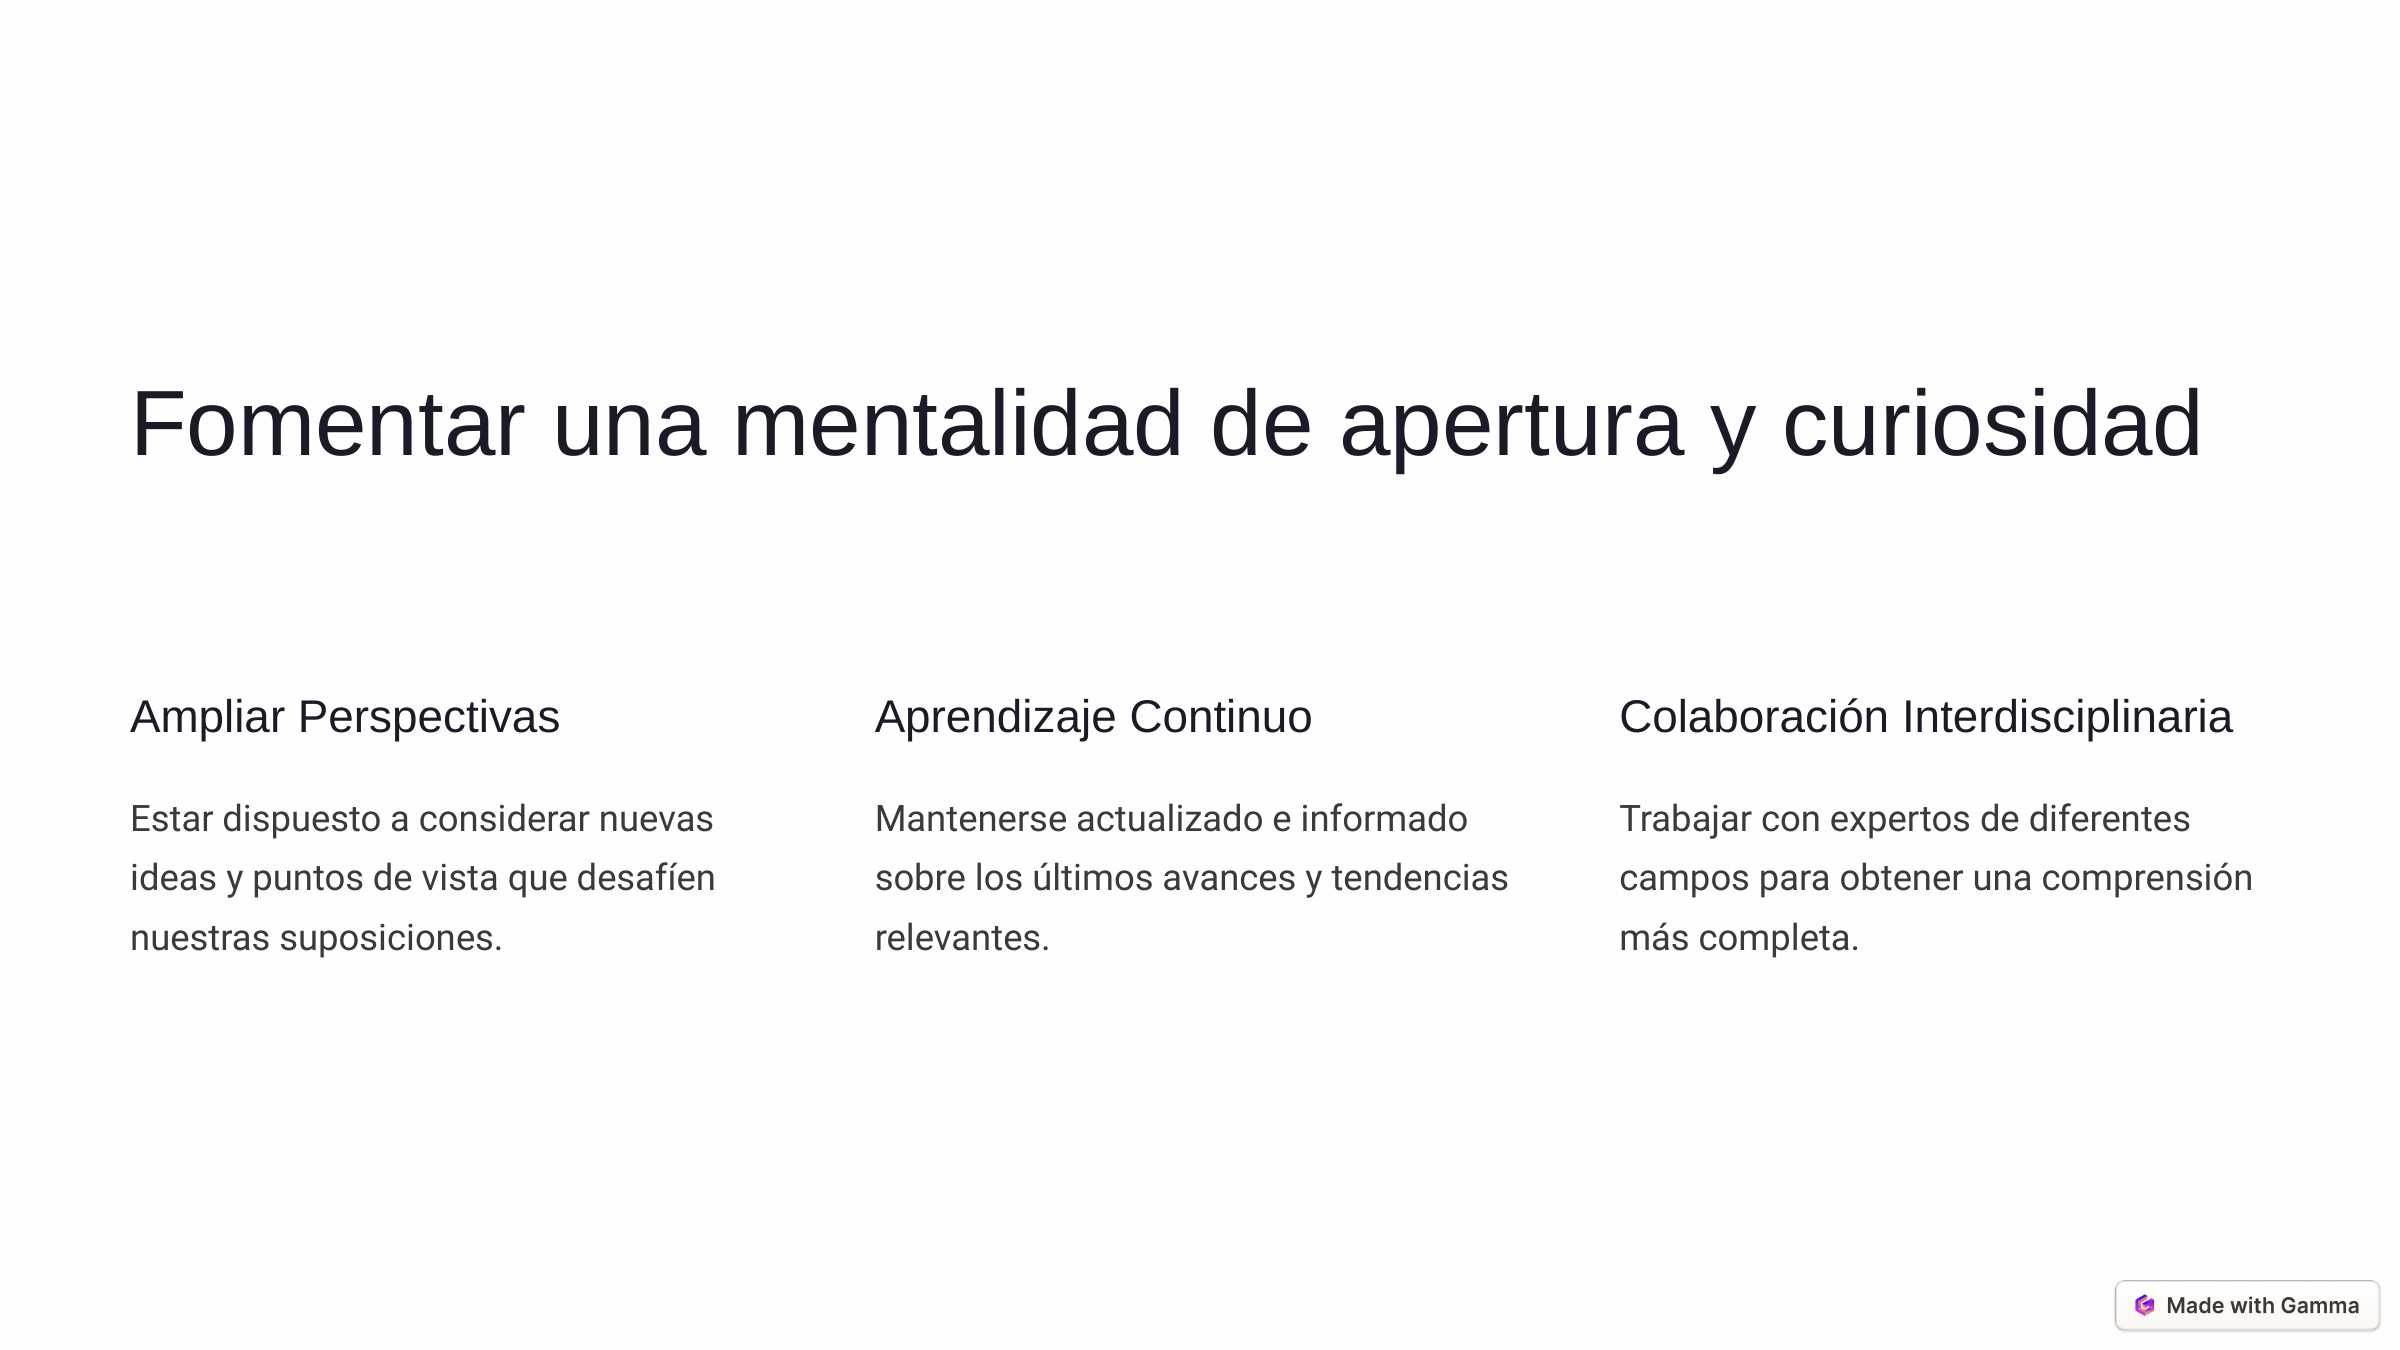

Fomentar una mentalidad de apertura y curiosidad
Ampliar Perspectivas
Aprendizaje Continuo
Colaboración Interdisciplinaria
Estar dispuesto a considerar nuevas ideas y puntos de vista que desafíen nuestras suposiciones.
Mantenerse actualizado e informado sobre los últimos avances y tendencias relevantes.
Trabajar con expertos de diferentes campos para obtener una comprensión más completa.